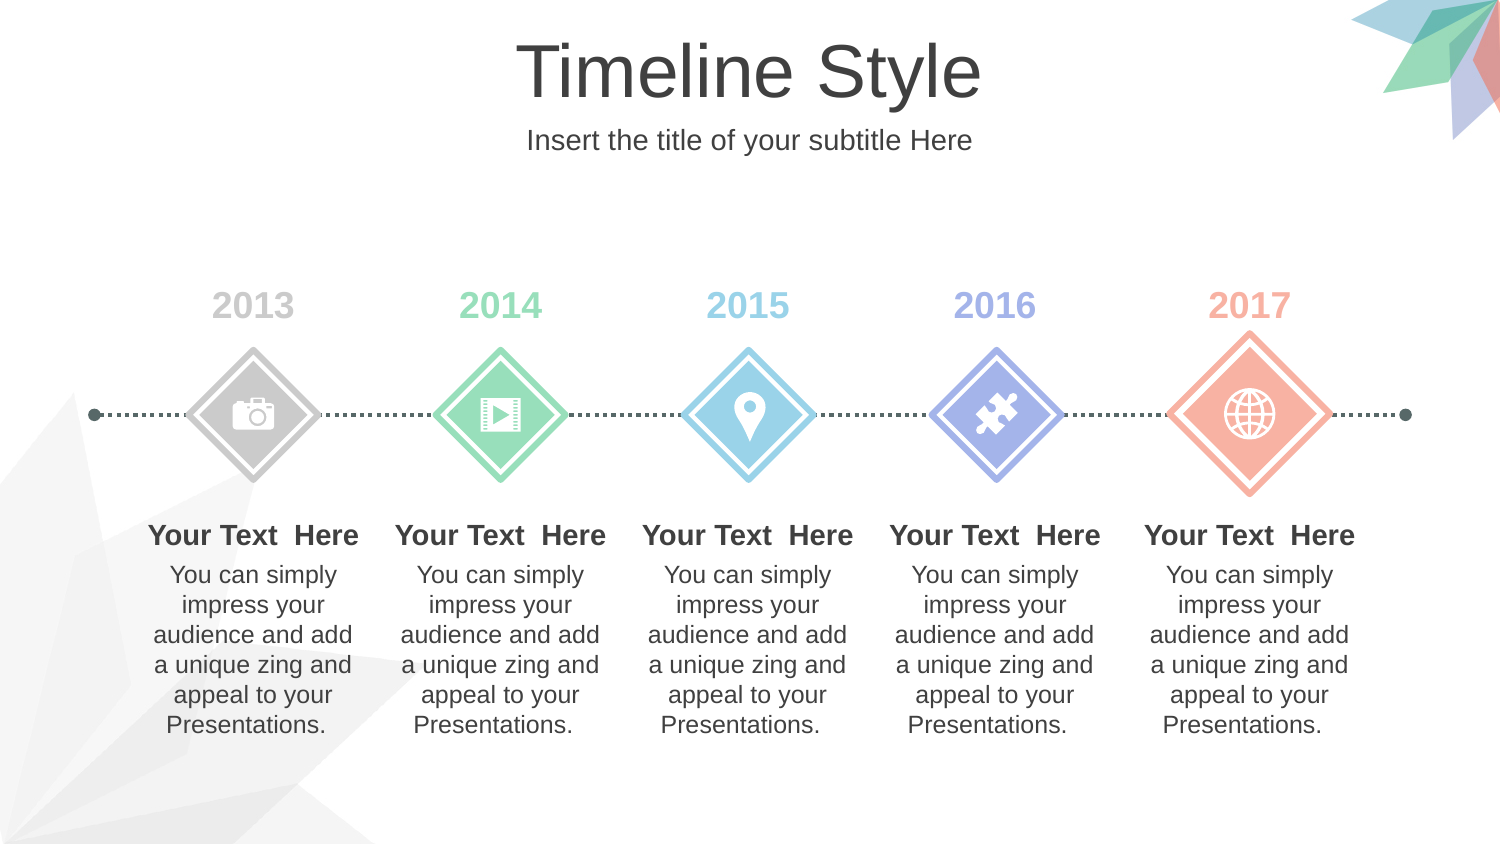

Timeline Style
Insert the title of your subtitle Here
2013
2014
2015
2016
2017

Your Text  Here
You can simply impress your audience and add a unique zing and appeal to your Presentations.
Your Text  Here
You can simply impress your audience and add a unique zing and appeal to your Presentations.
Your Text  Here
You can simply impress your audience and add a unique zing and appeal to your Presentations.
Your Text  Here
You can simply impress your audience and add a unique zing and appeal to your Presentations.
Your Text  Here
You can simply impress your audience and add a unique zing and appeal to your Presentations.